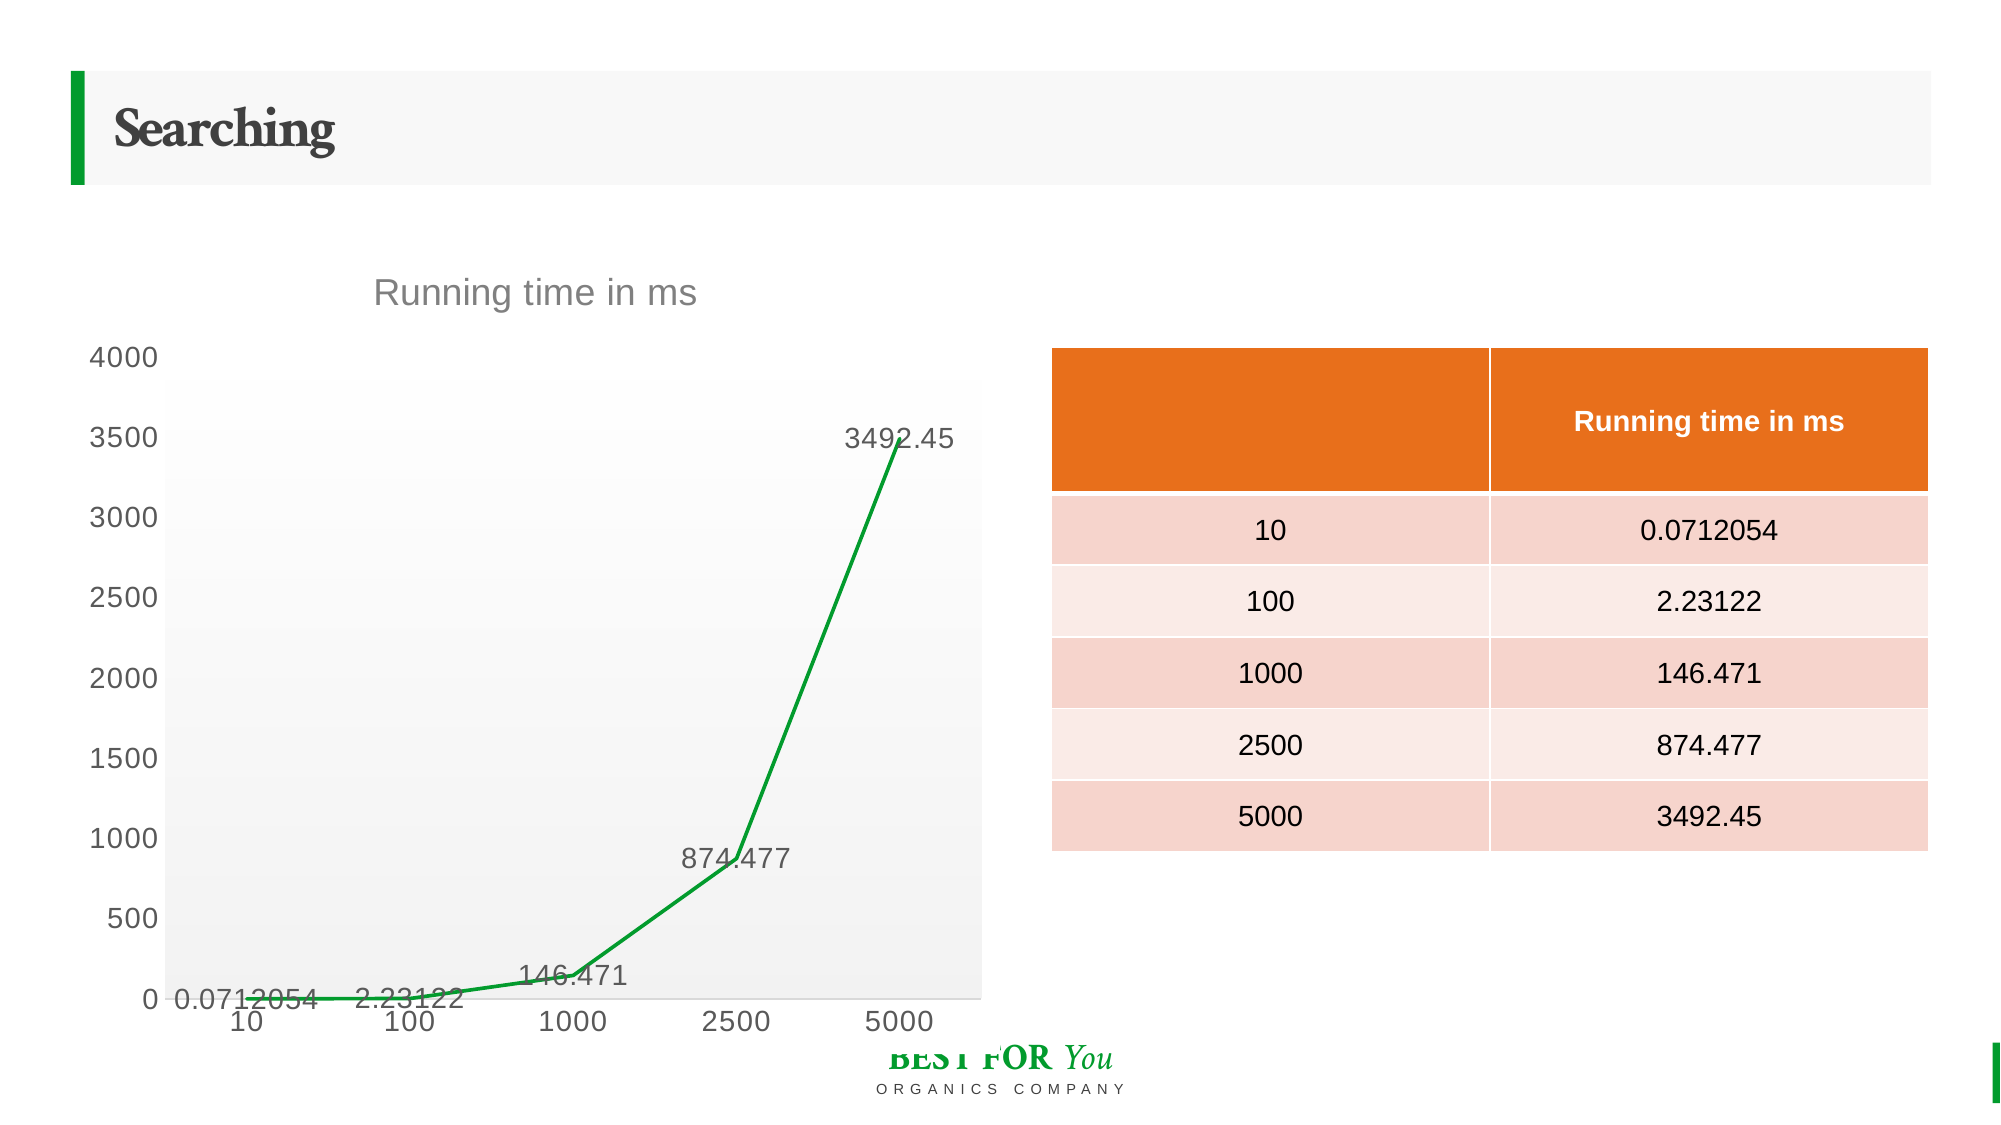

# Searching

### Chart: Running time in ms

| Category | 0.0712054 |
|---|---|
| 10 | 0.0712054 |
| 100 | 2.23122 |
| 1000 | 146.471 |
| 2500 | 874.477 |
| 5000 | 3492.45 |
|  | Running time in ms |
| --- | --- |
| 10 | 0.0712054 |
| 100 | 2.23122 |
| 1000 | 146.471 |
| 2500 | 874.477 |
| 5000 | 3492.45 |